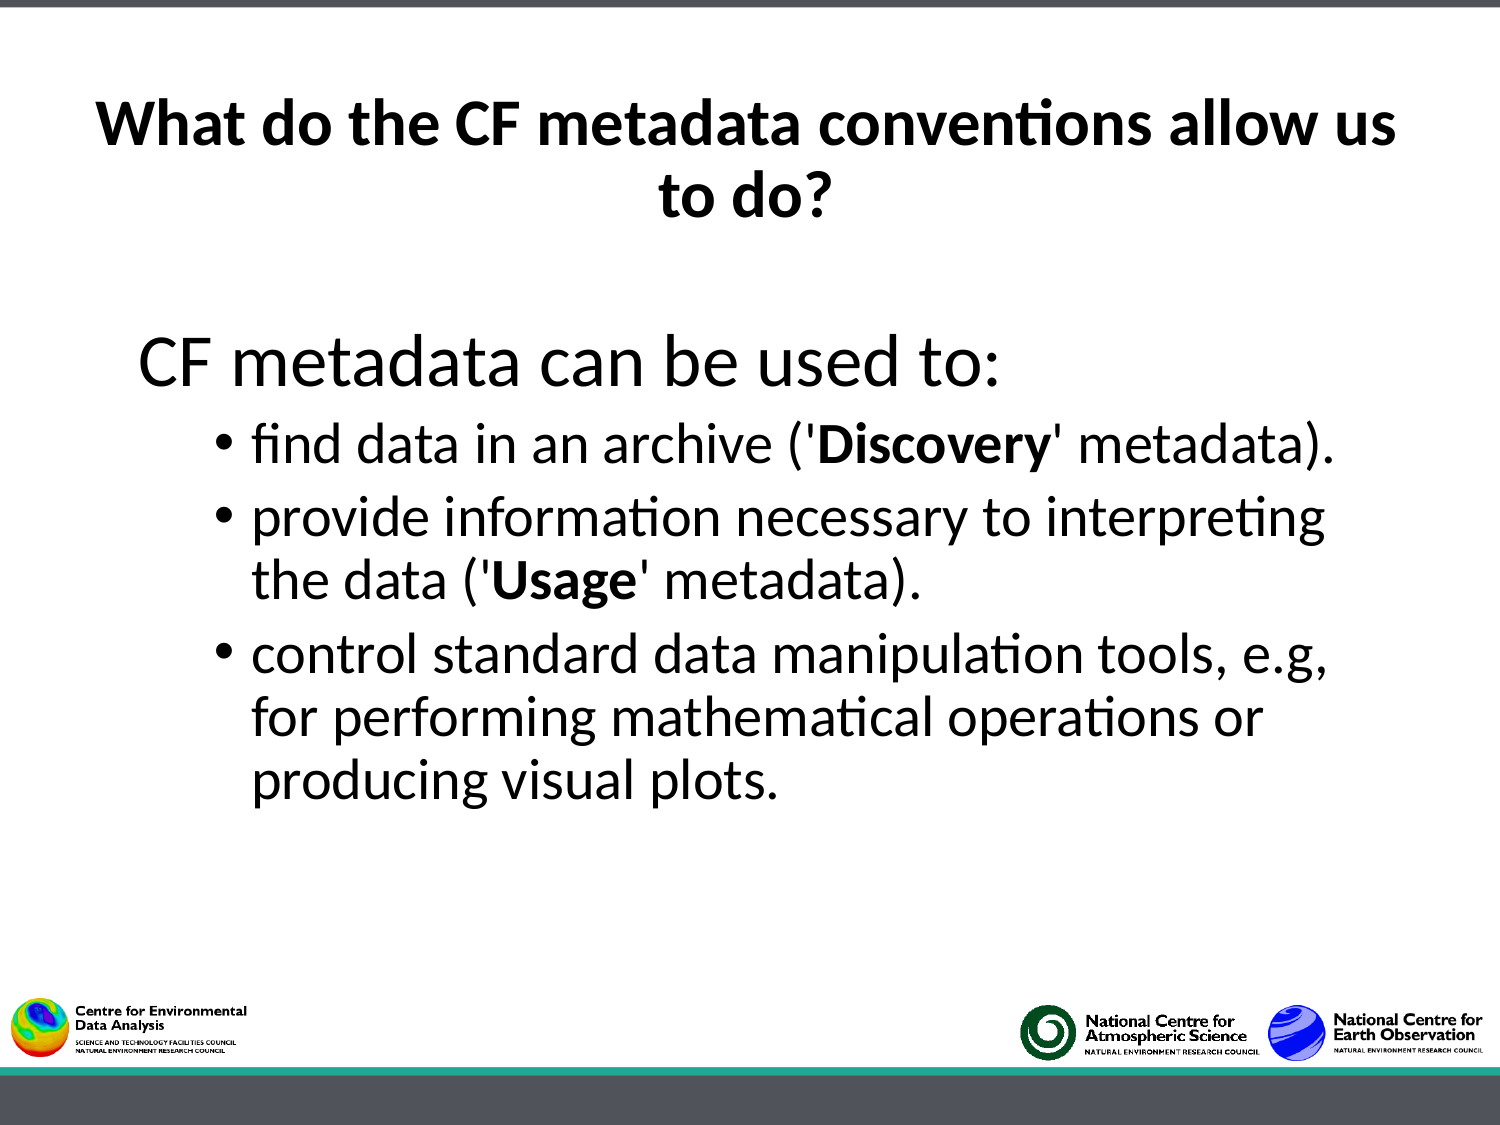

What do the CF metadata conventions allow us to do?
CF metadata can be used to:
find data in an archive ('Discovery' metadata).
provide information necessary to interpreting the data ('Usage' metadata).
control standard data manipulation tools, e.g, for performing mathematical operations or producing visual plots.